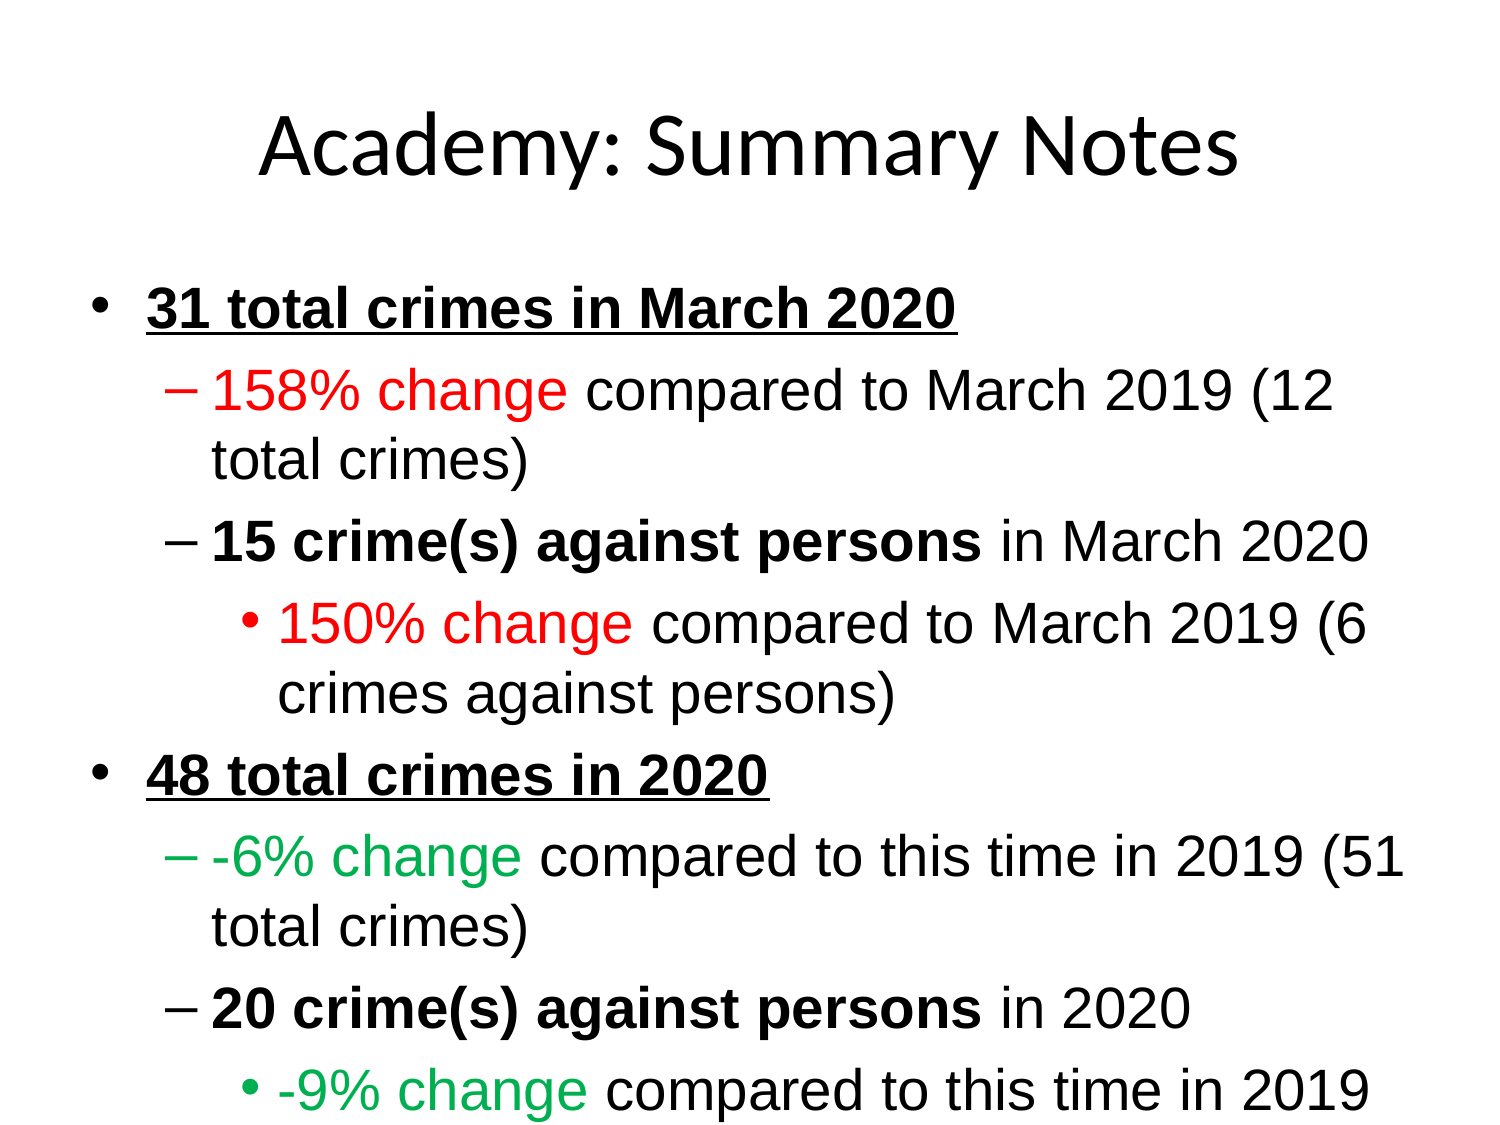

# Academy: Summary Notes
31 total crimes in March 2020
158% change compared to March 2019 (12 total crimes)
15 crime(s) against persons in March 2020
150% change compared to March 2019 (6 crimes against persons)
48 total crimes in 2020
-6% change compared to this time in 2019 (51 total crimes)
20 crime(s) against persons in 2020
-9% change compared to this time in 2019 (22 crimes against persons)